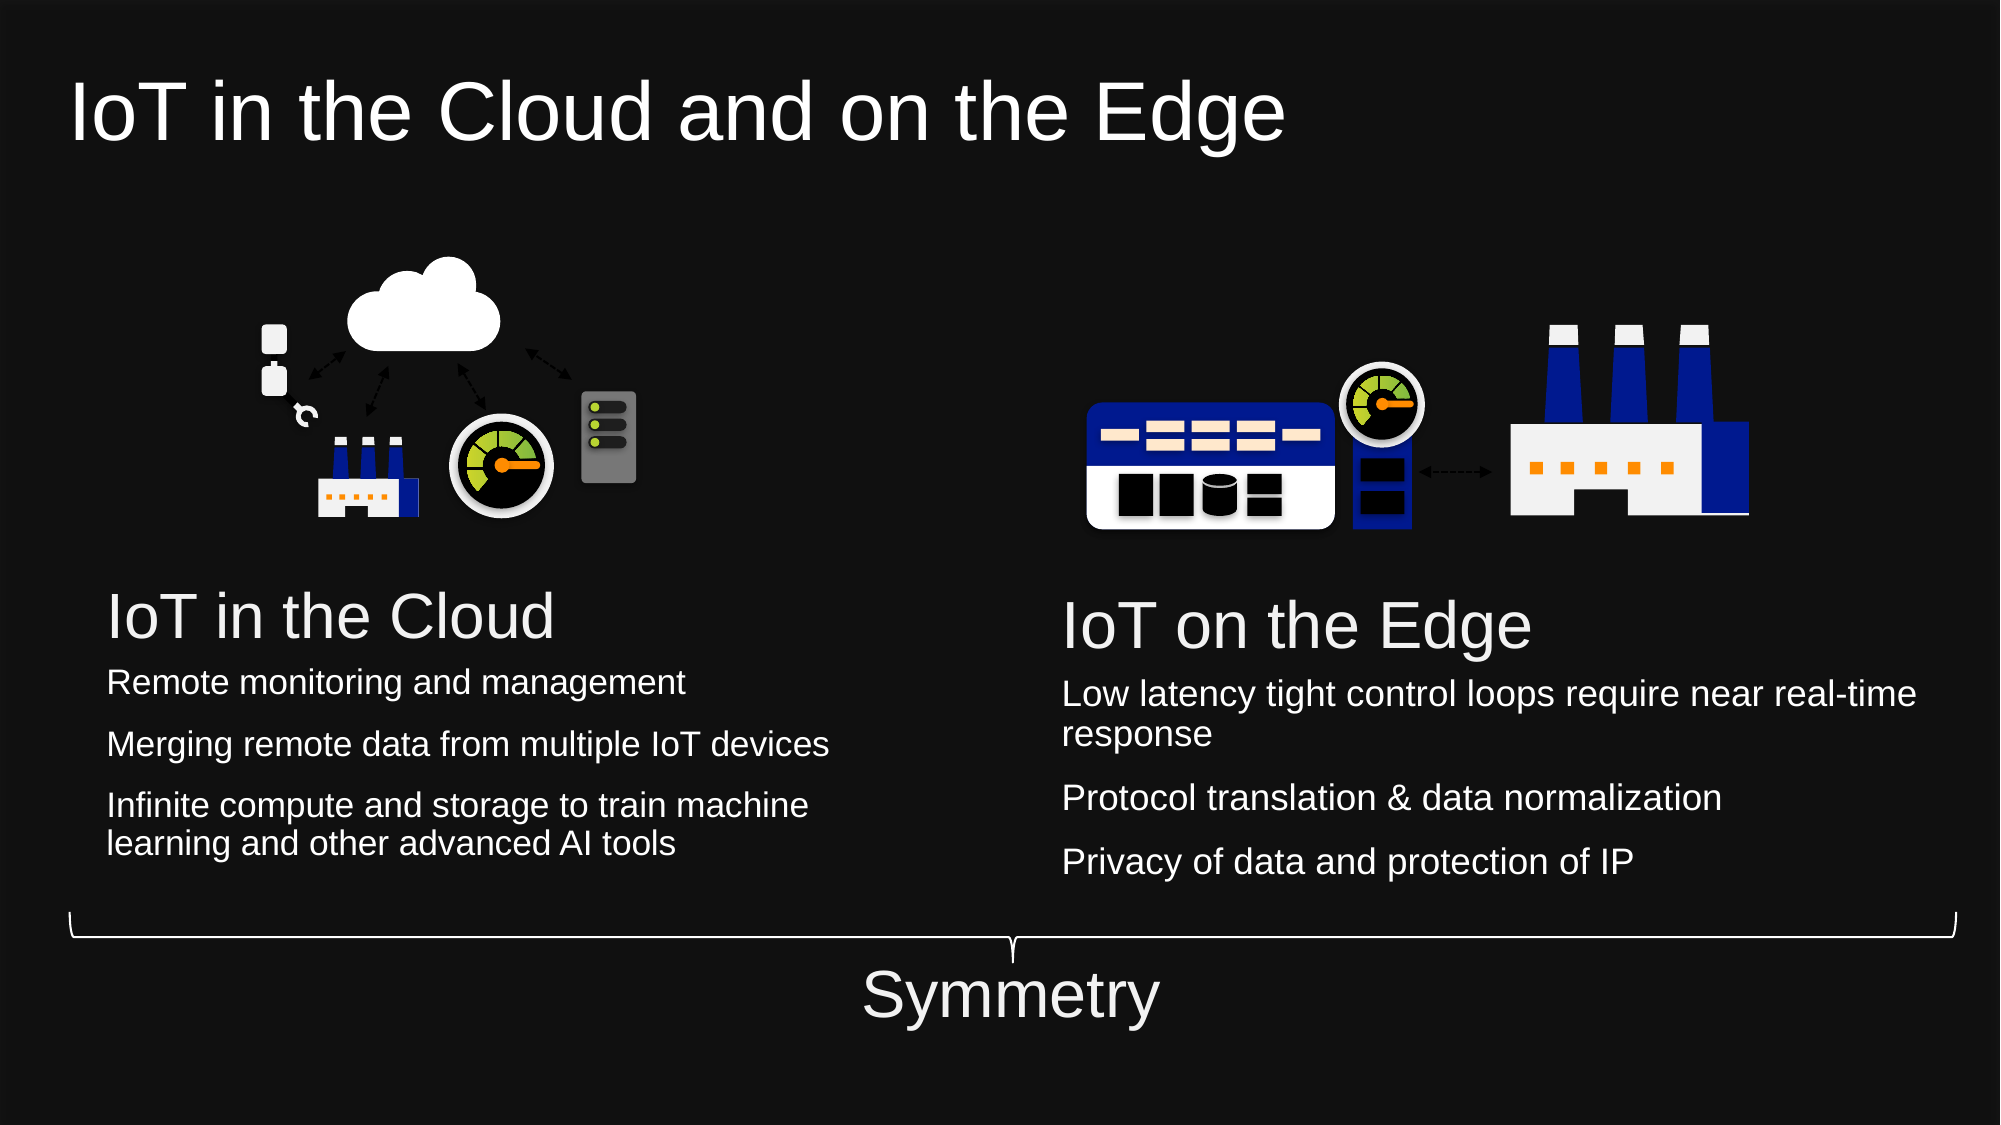

IoT in the Cloud and on the Edge

IoT in the Cloud
Remote monitoring and management
Merging remote data from multiple IoT devices
Infinite compute and storage to train machine learning and other advanced AI tools
IoT on the Edge
Low latency tight control loops require near real-time response
Protocol translation & data normalization
Privacy of data and protection of IP

Symmetry